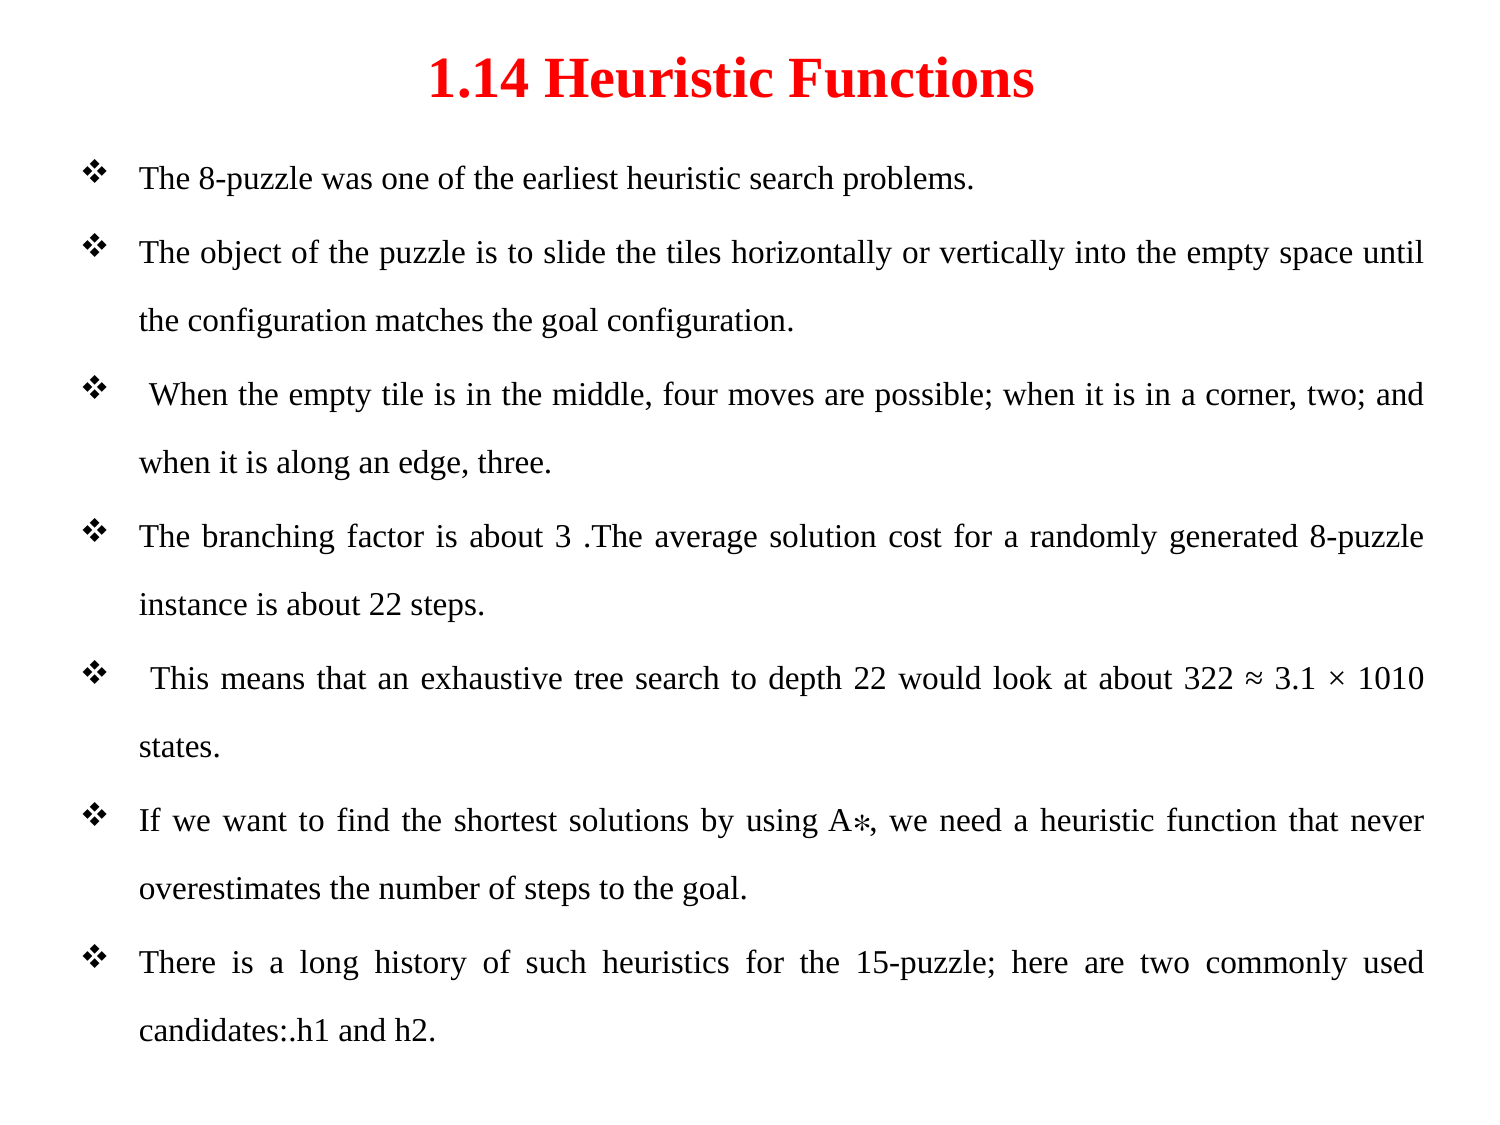

# 1.14 Heuristic Functions
The 8-puzzle was one of the earliest heuristic search problems.
The object of the puzzle is to slide the tiles horizontally or vertically into the empty space until the configuration matches the goal configuration.
 When the empty tile is in the middle, four moves are possible; when it is in a corner, two; and when it is along an edge, three.
The branching factor is about 3 .The average solution cost for a randomly generated 8-puzzle instance is about 22 steps.
 This means that an exhaustive tree search to depth 22 would look at about 322 ≈ 3.1 × 1010 states.
If we want to find the shortest solutions by using A∗, we need a heuristic function that never overestimates the number of steps to the goal.
There is a long history of such heuristics for the 15-puzzle; here are two commonly used candidates:.h1 and h2.